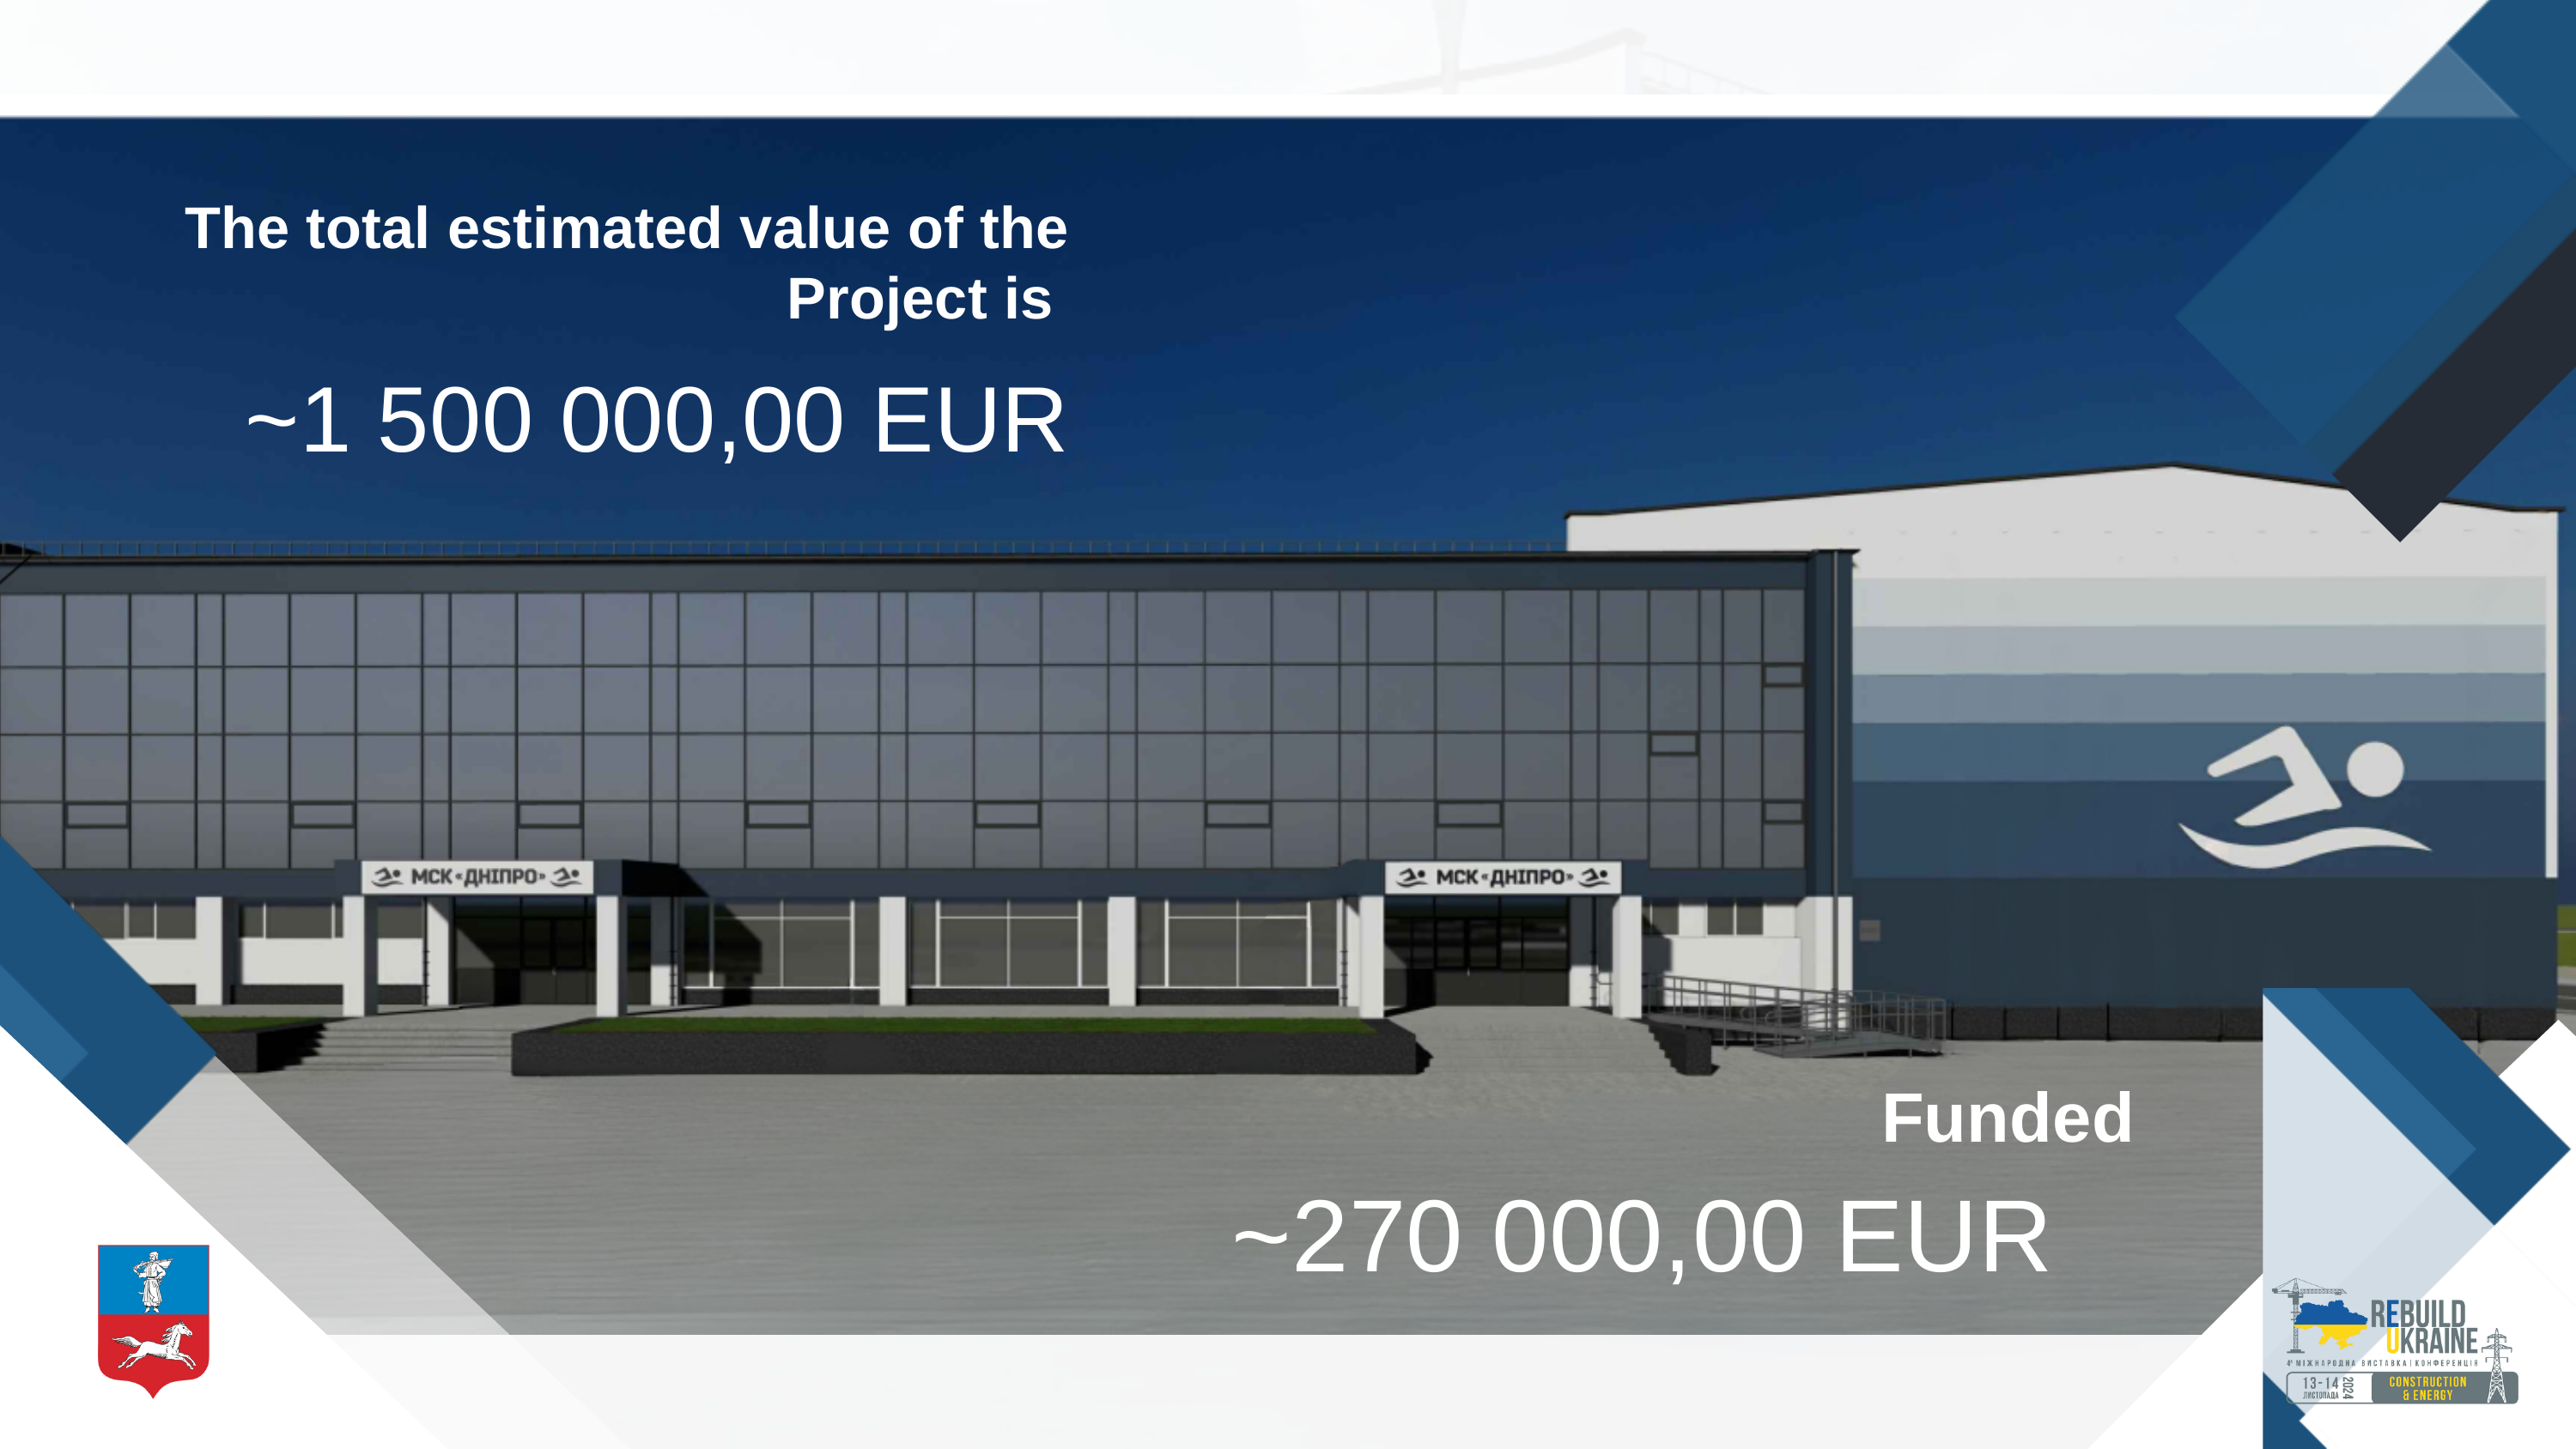

The total estimated value of the Project is
~1 500 000,00 EUR

Funded

~270 000,00 EUR